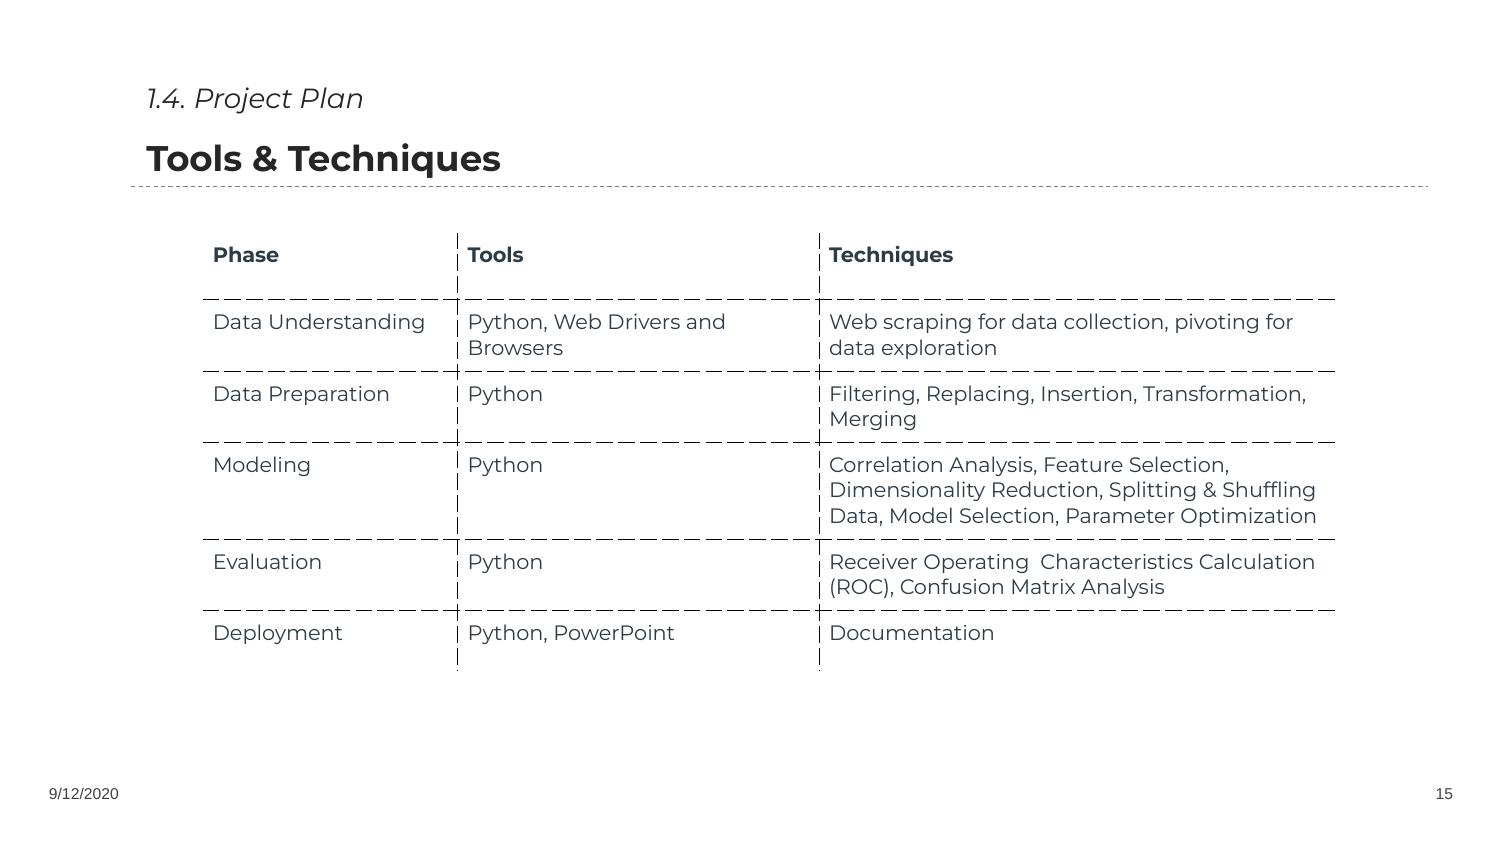

1.4. Project Plan
Tools & Techniques
| Phase | Tools | Techniques |
| --- | --- | --- |
| Data Understanding | Python, Web Drivers and Browsers | Web scraping for data collection, pivoting for data exploration |
| Data Preparation | Python | Filtering, Replacing, Insertion, Transformation, Merging |
| Modeling | Python | Correlation Analysis, Feature Selection, Dimensionality Reduction, Splitting & Shuffling Data, Model Selection, Parameter Optimization |
| Evaluation | Python | Receiver Operating  Characteristics Calculation (ROC), Confusion Matrix Analysis |
| Deployment | Python, PowerPoint | Documentation |
9/12/2020
15